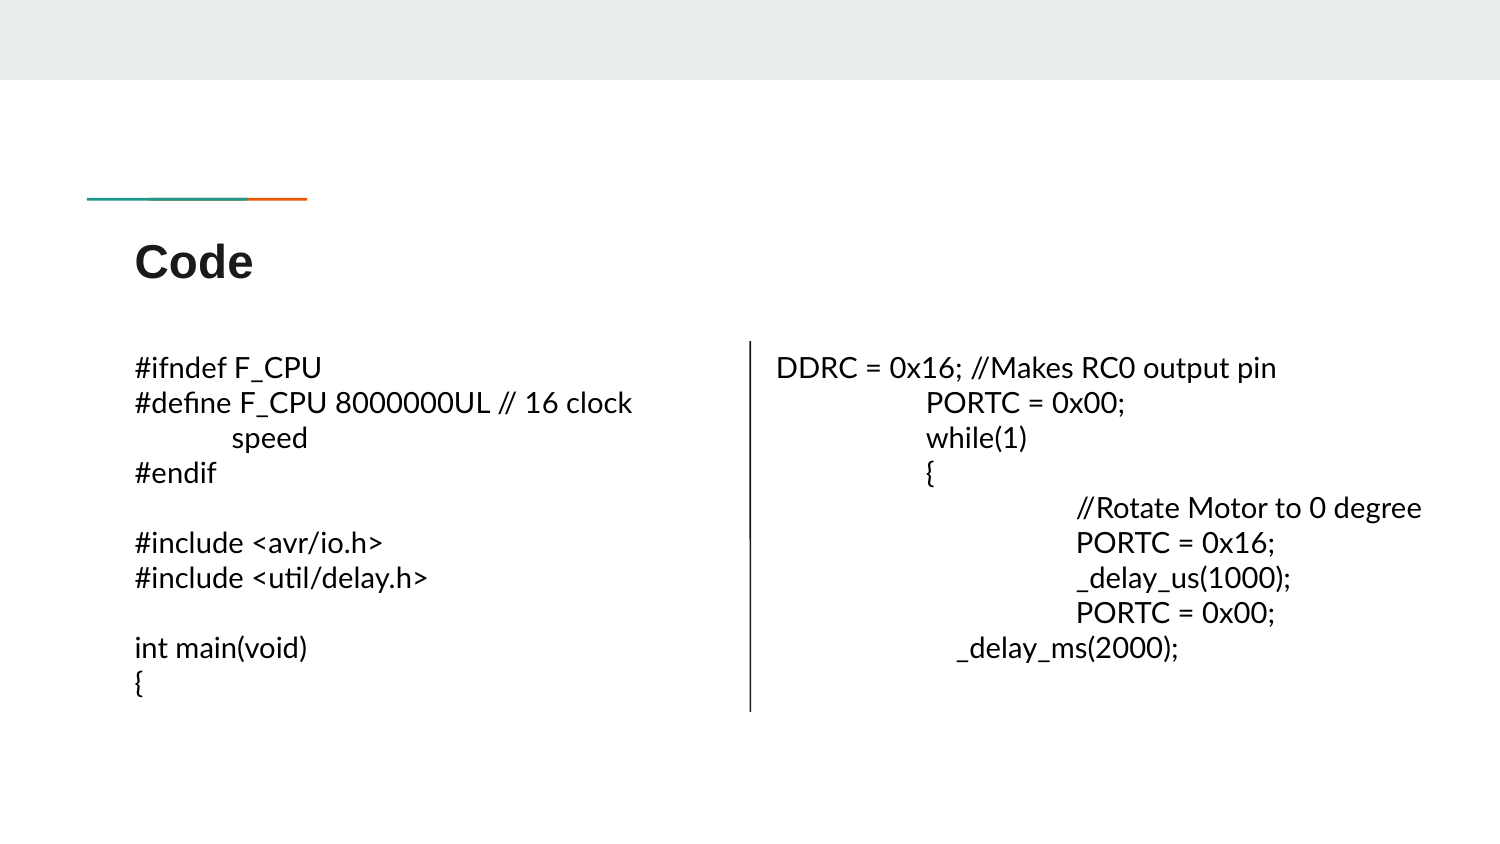

# Code
#ifndef F_CPU
#define F_CPU 8000000UL // 16 clock                     speed
#endif

#include <avr/io.h>
#include <util/delay.h>

int main(void)
{

DDRC = 0x16; //Makes RC0 output pin
	PORTC = 0x00;
	while(1)
	{
		//Rotate Motor to 0 degree
		PORTC = 0x16;
		_delay_us(1000);
		PORTC = 0x00;
                        _delay_ms(2000);